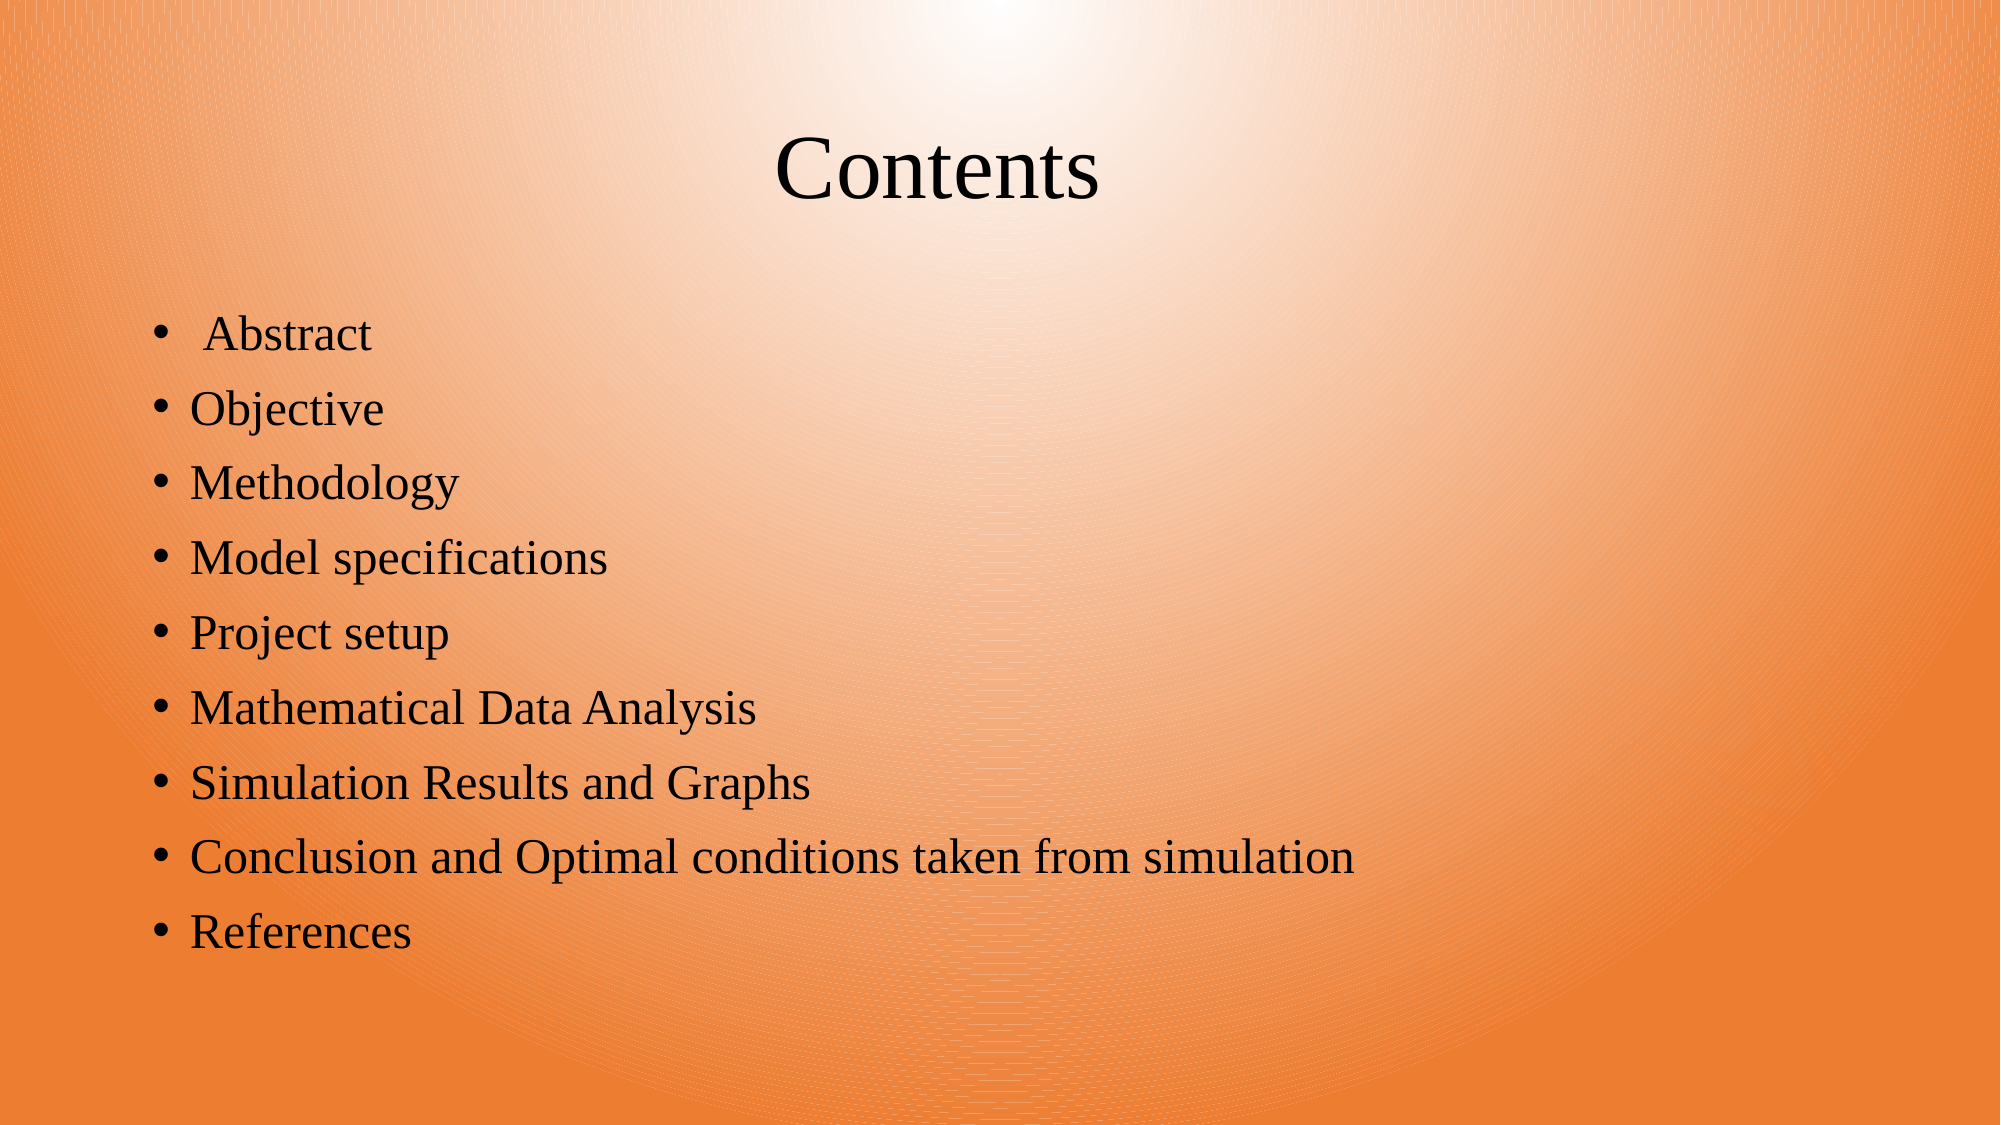

# Contents
 Abstract
Objective
Methodology
Model specifications
Project setup
Mathematical Data Analysis
Simulation Results and Graphs
Conclusion and Optimal conditions taken from simulation
References